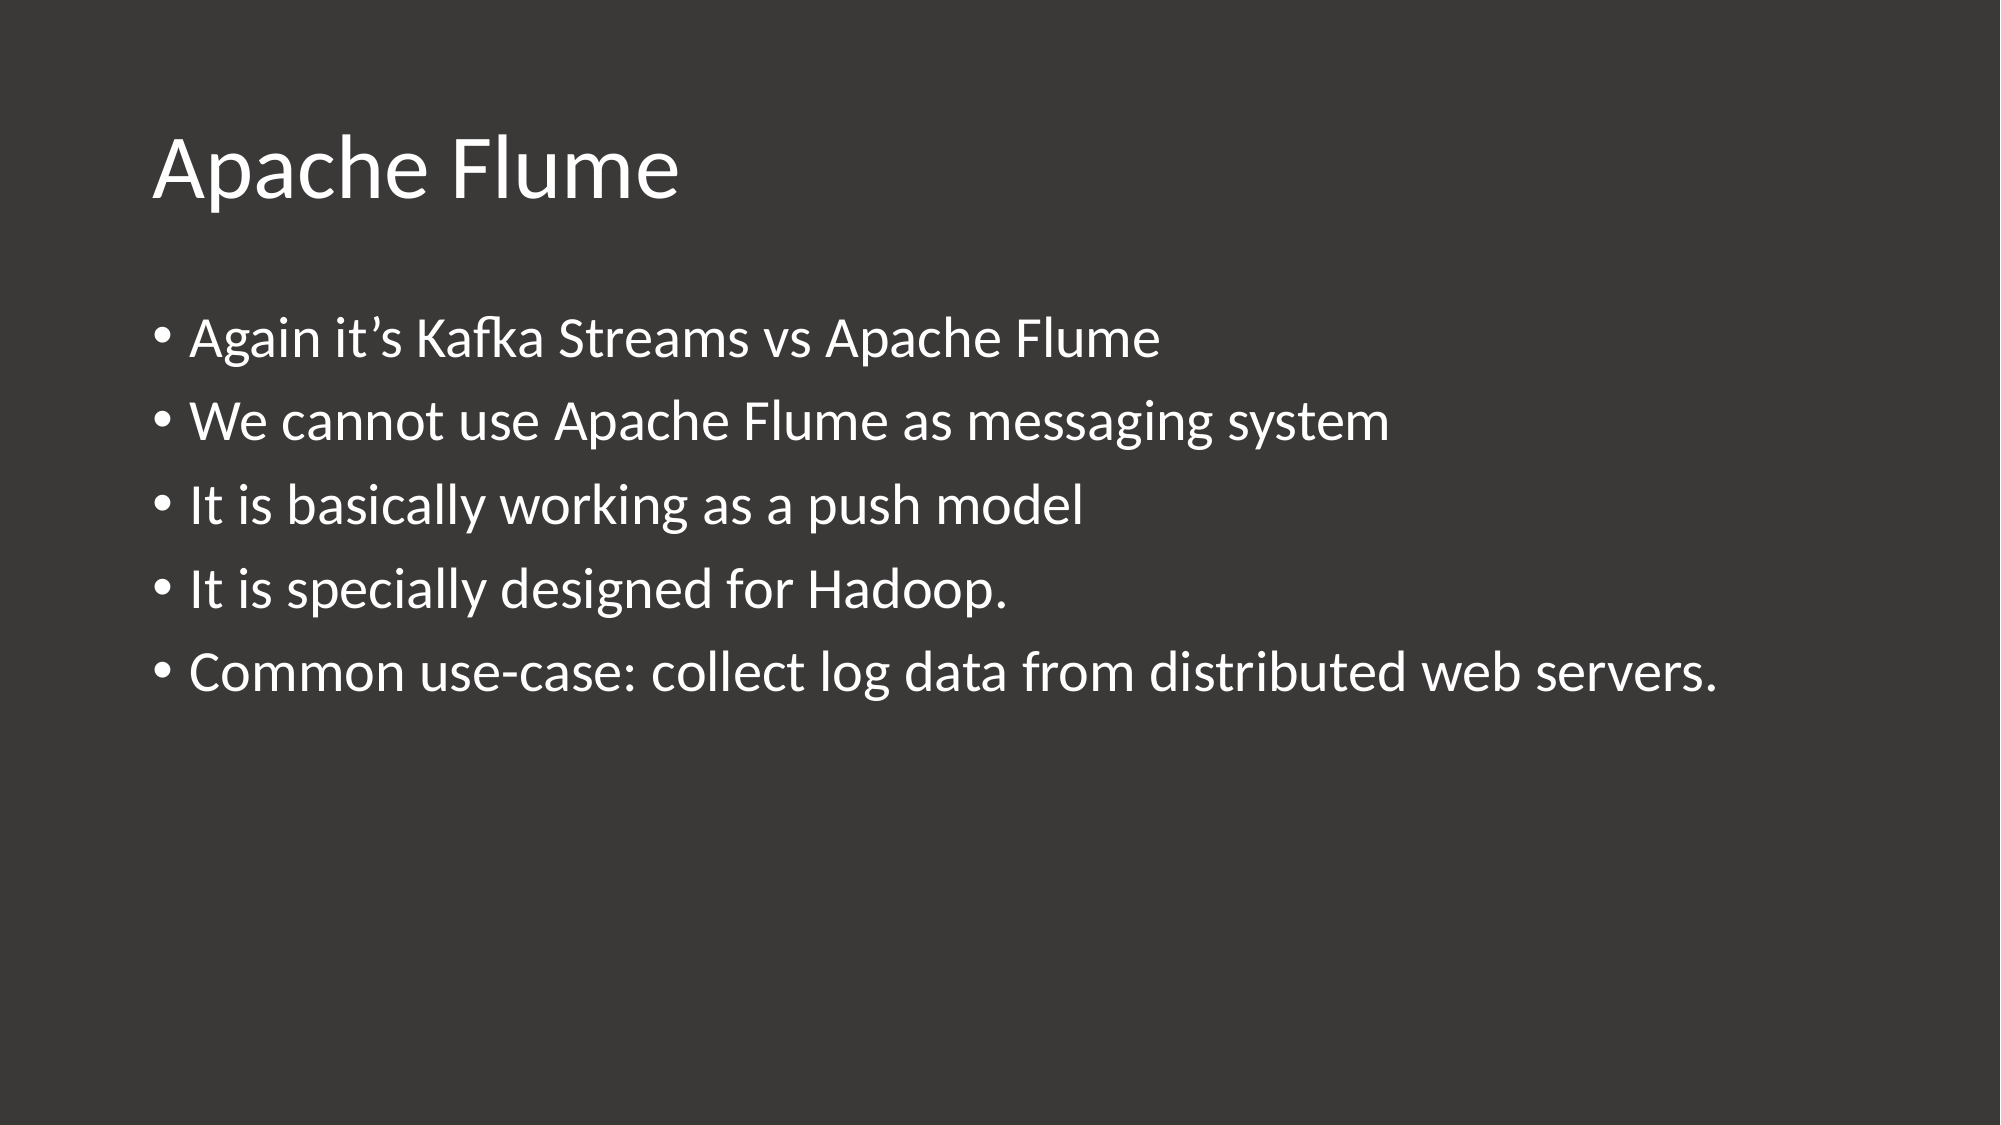

# Apache Flume
Again it’s Kafka Streams vs Apache Flume
We cannot use Apache Flume as messaging system
It is basically working as a push model
It is specially designed for Hadoop.
Common use-case: collect log data from distributed web servers.